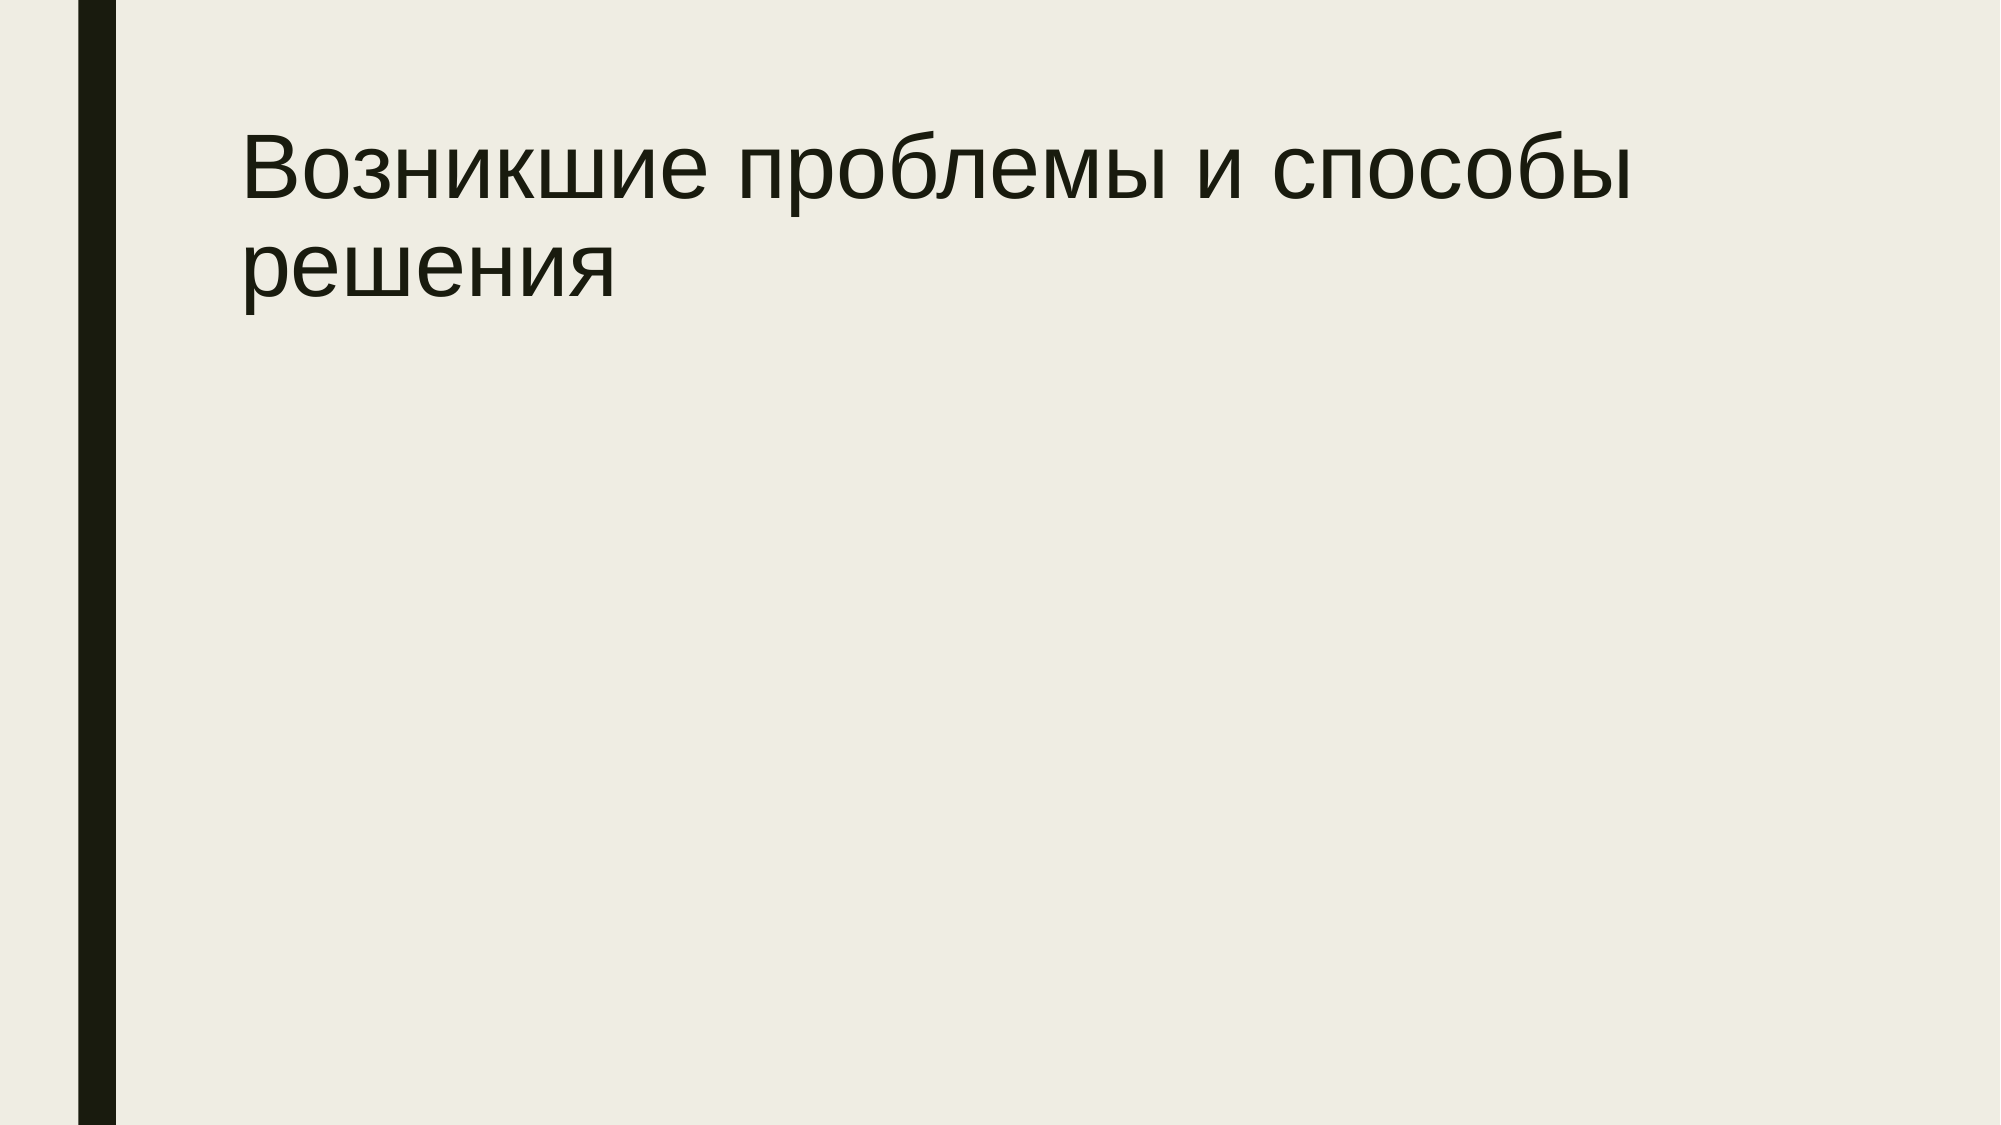

# Возникшие проблемы и способы решения

13